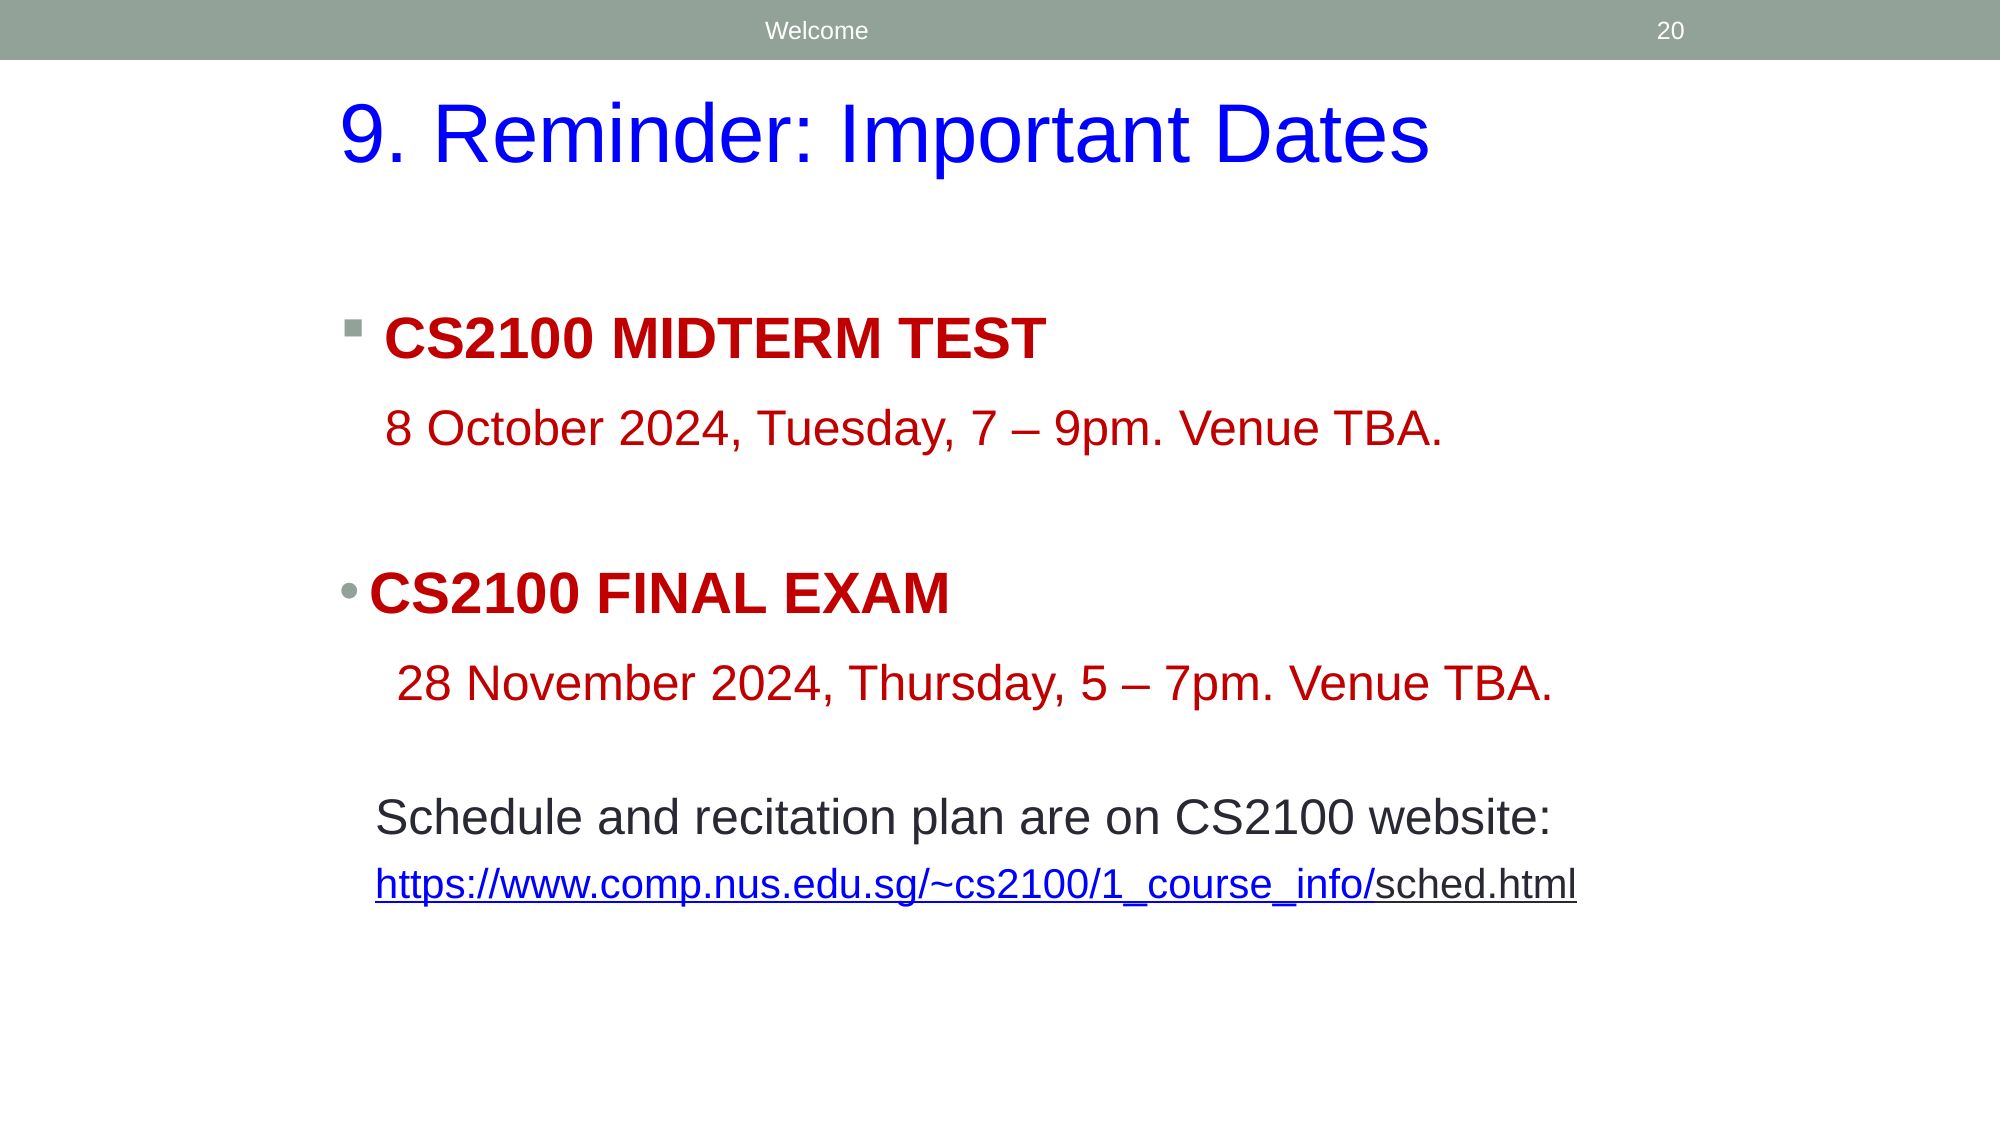

Welcome
20
9. Reminder: Important Dates
CS2100 MIDTERM TEST
8 October 2024, Tuesday, 7 – 9pm. Venue TBA.

CS2100 FINAL EXAM
	28 November 2024, Thursday, 5 – 7pm. Venue TBA.
Schedule and recitation plan are on CS2100 website:
https://www.comp.nus.edu.sg/~cs2100/1_course_info/sched.html